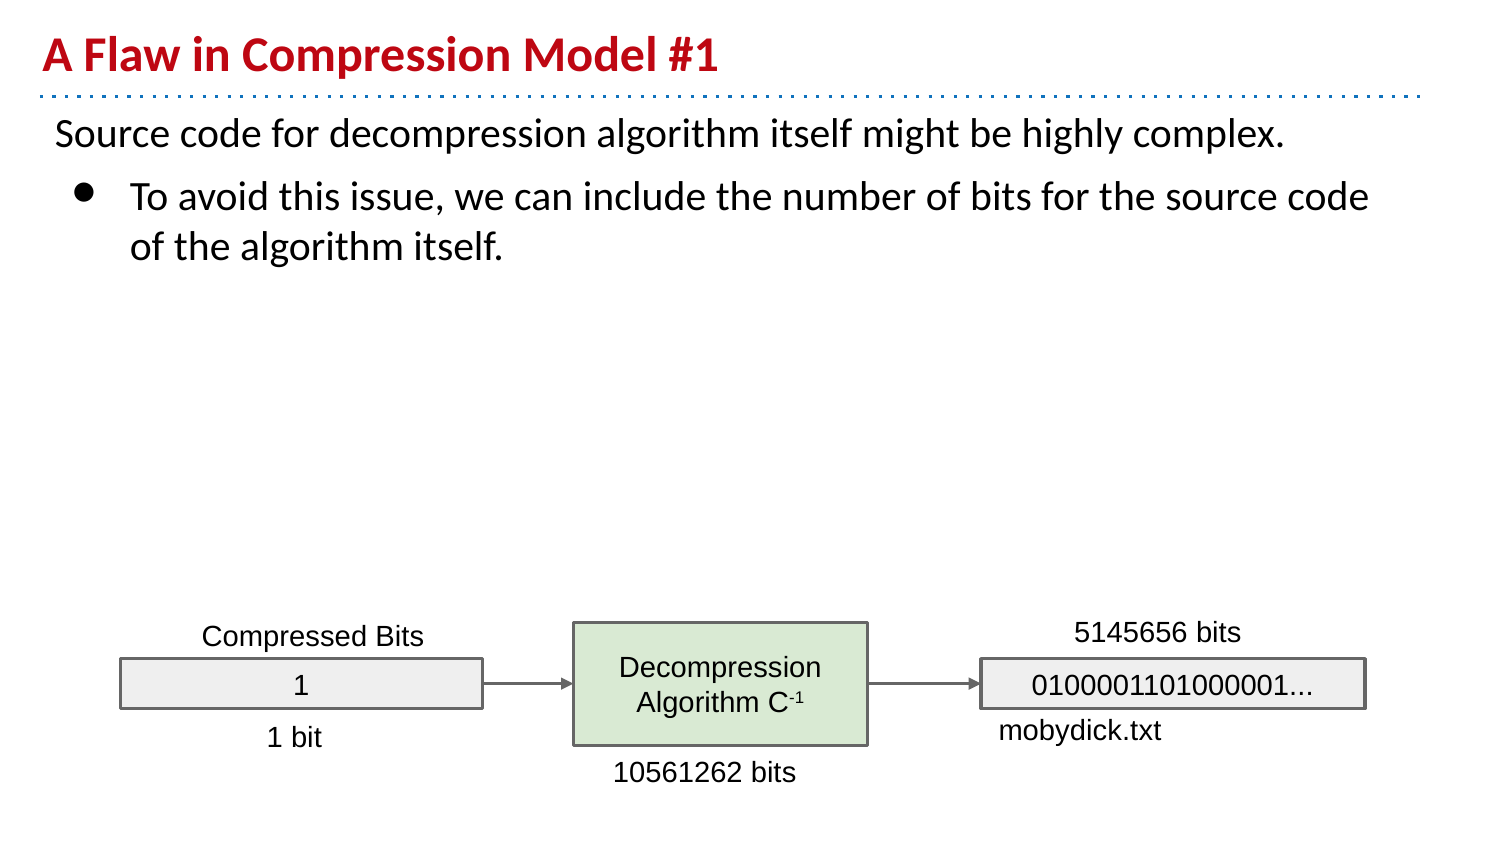

# A Flaw in Compression Model #1
Source code for decompression algorithm itself might be highly complex.
To avoid this issue, we can include the number of bits for the source code of the algorithm itself.

5145656 bits
Compressed Bits
Decompression
Algorithm C-1
1
0100001101000001...
mobydick.txt
1 bit
10561262 bits